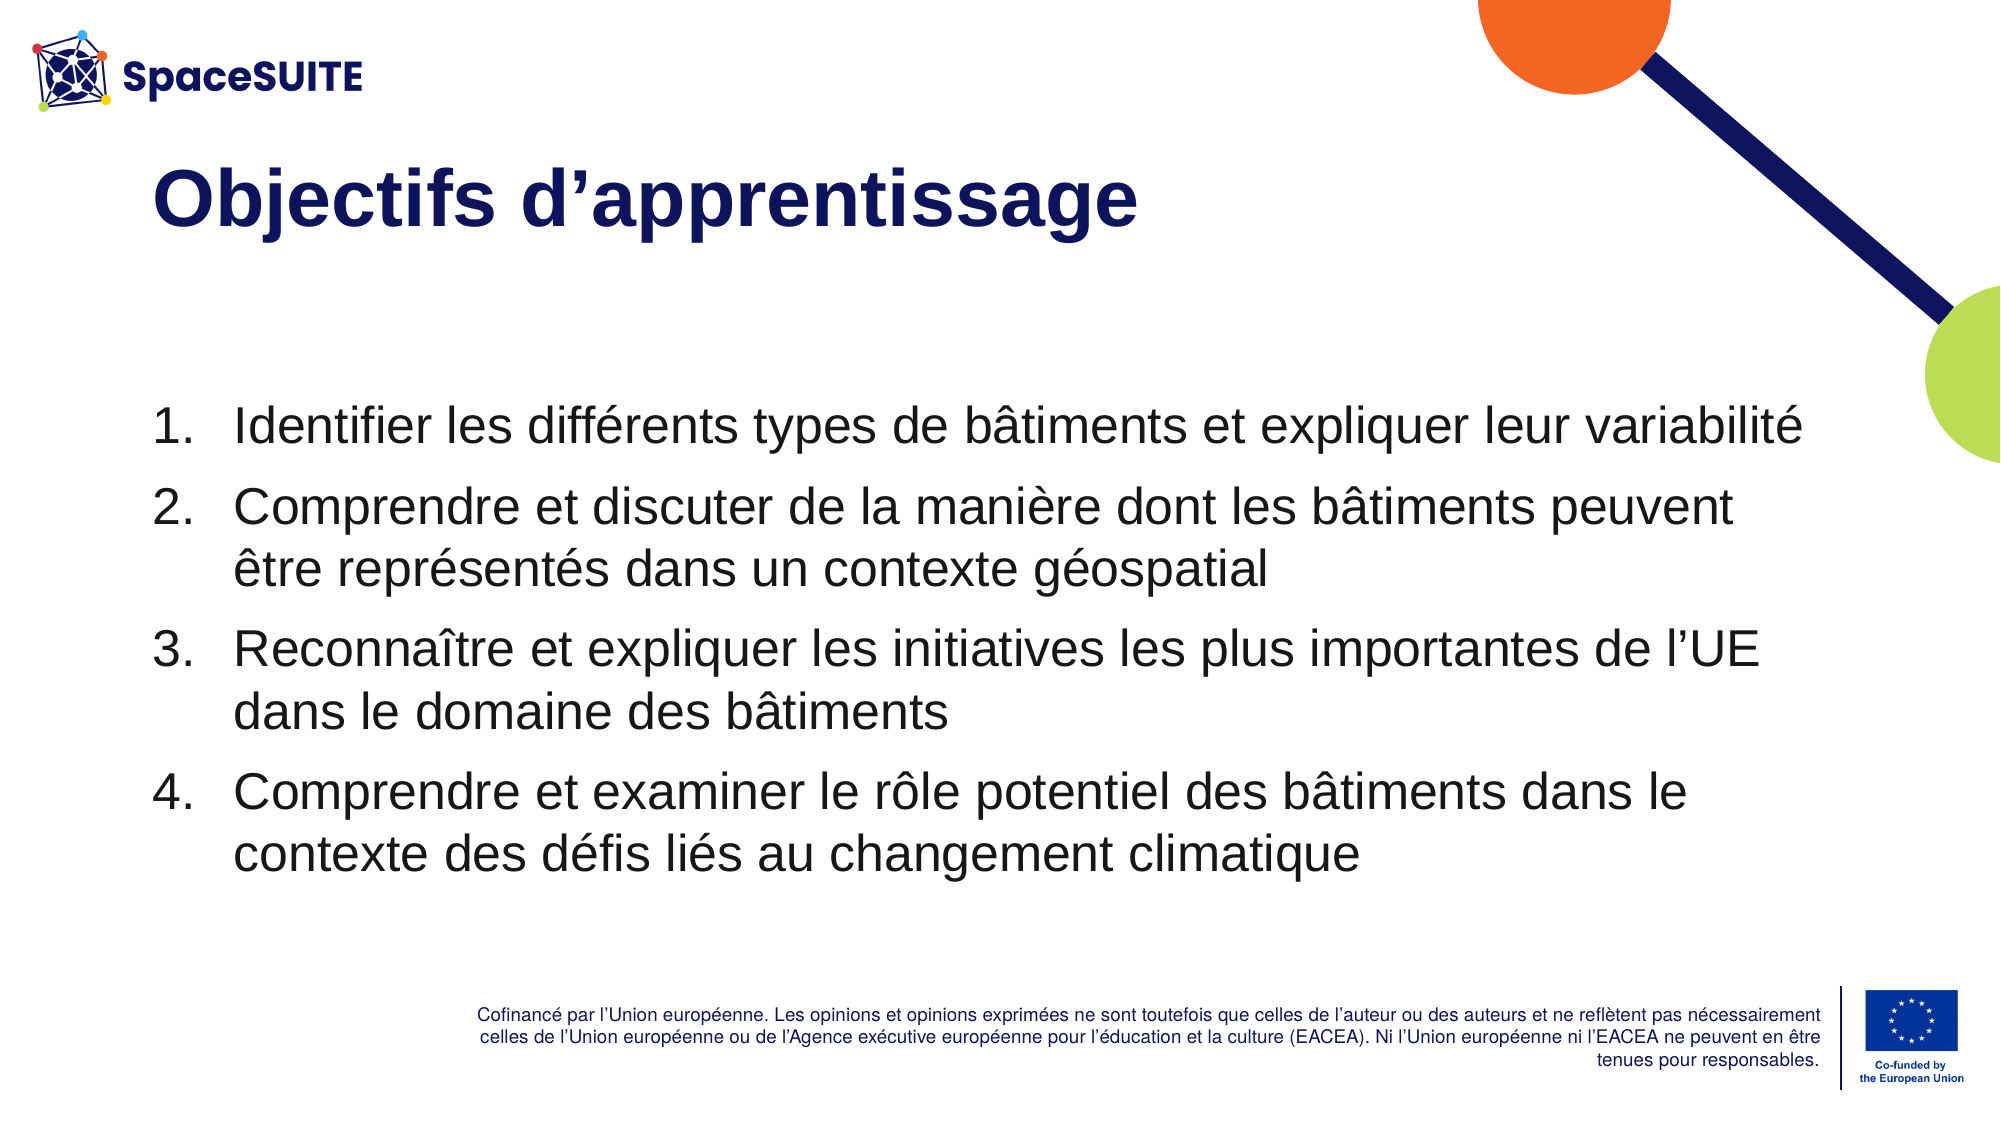

# Objectifs d’apprentissage

Identifier les différents types de bâtiments et expliquer leur variabilité
Comprendre et discuter de la manière dont les bâtiments peuvent être représentés dans un contexte géospatial
Reconnaître et expliquer les initiatives les plus importantes de l’UE dans le domaine des bâtiments
Comprendre et examiner le rôle potentiel des bâtiments dans le contexte des défis liés au changement climatique